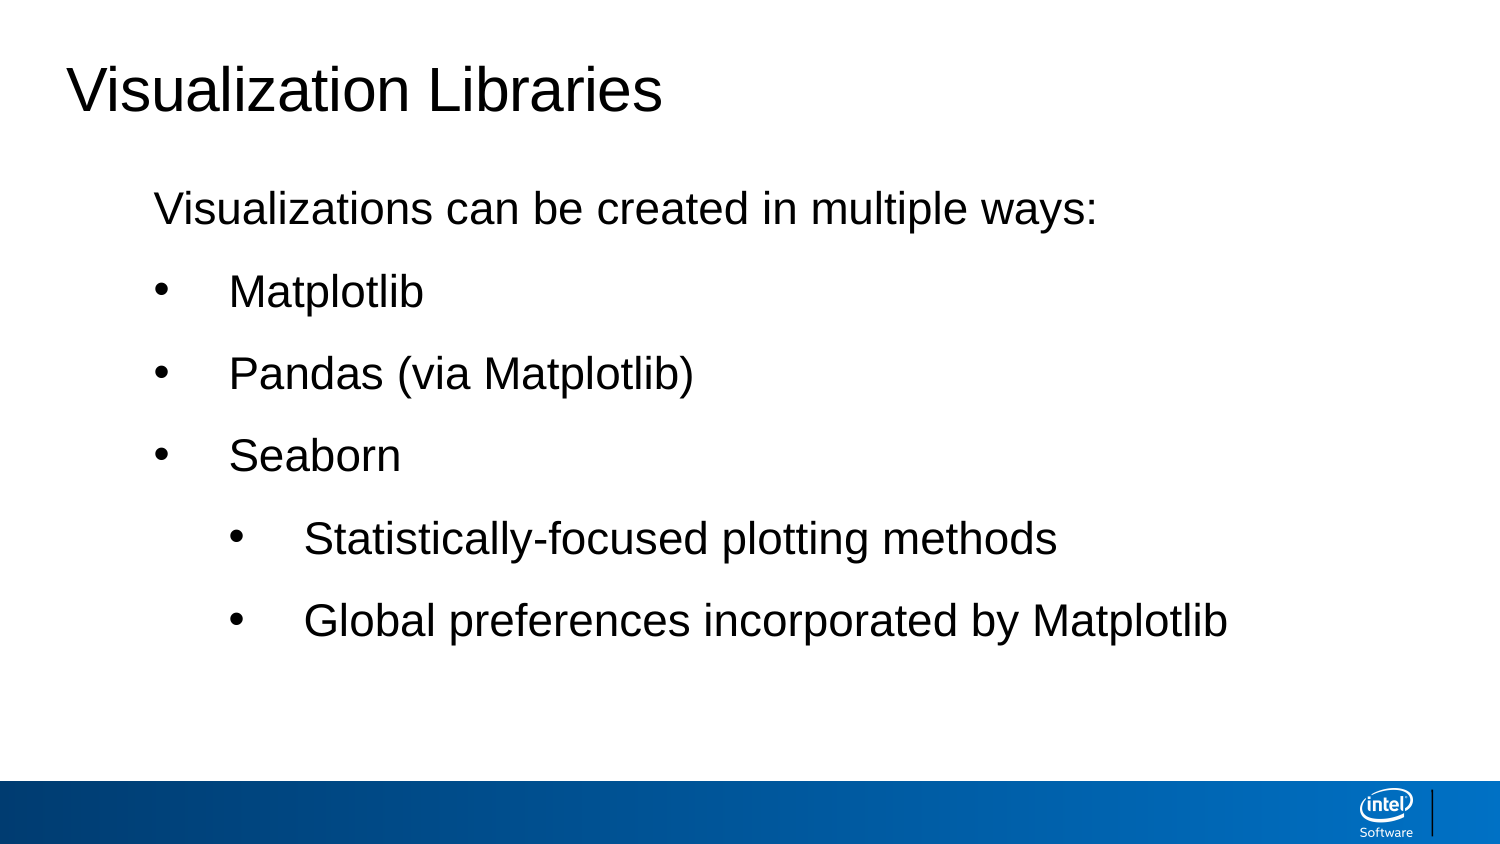

Visualization Libraries
Visualizations can be created in multiple ways:
Matplotlib
Pandas (via Matplotlib)
Seaborn
Statistically-focused plotting methods
Global preferences incorporated by Matplotlib